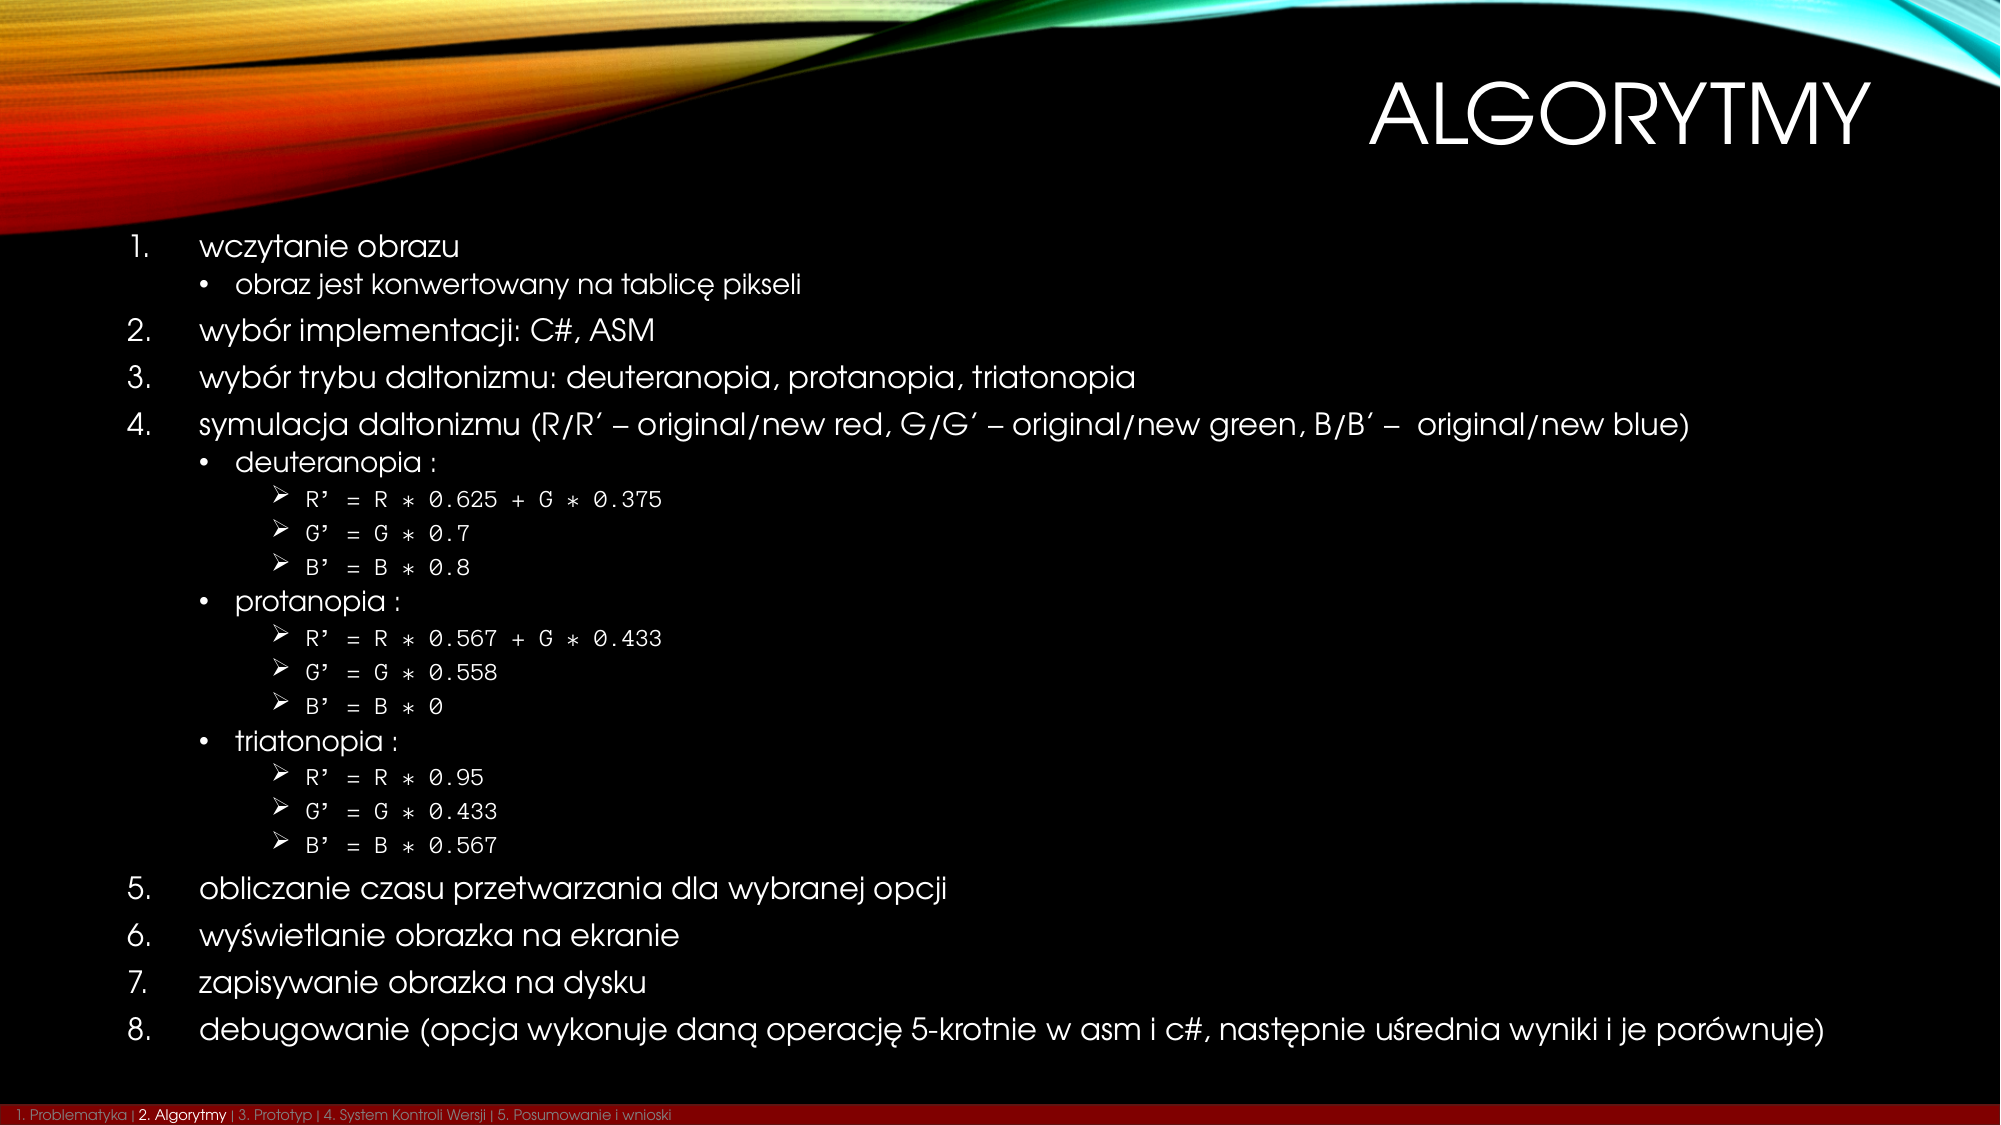

# algorytmy
wczytanie obrazu
obraz jest konwertowany na tablicę pikseli
wybór implementacji: C#, ASM
wybór trybu daltonizmu: deuteranopia, protanopia, triatonopia
symulacja daltonizmu (R/R’ – original/new red, G/G’ – original/new green, B/B’ –  original/new blue)
deuteranopia :
R’ = R * 0.625 + G * 0.375
G’ = G * 0.7
B’ = B * 0.8
protanopia :
R’ = R * 0.567 + G * 0.433
G’ = G * 0.558
B’ = B * 0
triatonopia :
R’ = R * 0.95
G’ = G * 0.433
B’ = B * 0.567
obliczanie czasu przetwarzania dla wybranej opcji
wyświetlanie obrazka na ekranie
zapisywanie obrazka na dysku
debugowanie (opcja wykonuje daną operację 5-krotnie w asm i c#, następnie uśrednia wyniki i je porównuje)

1. Problematyka | 2. Algorytmy | 3. Prototyp | 4. System Kontroli Wersji | 5. Posumowanie i wnioski